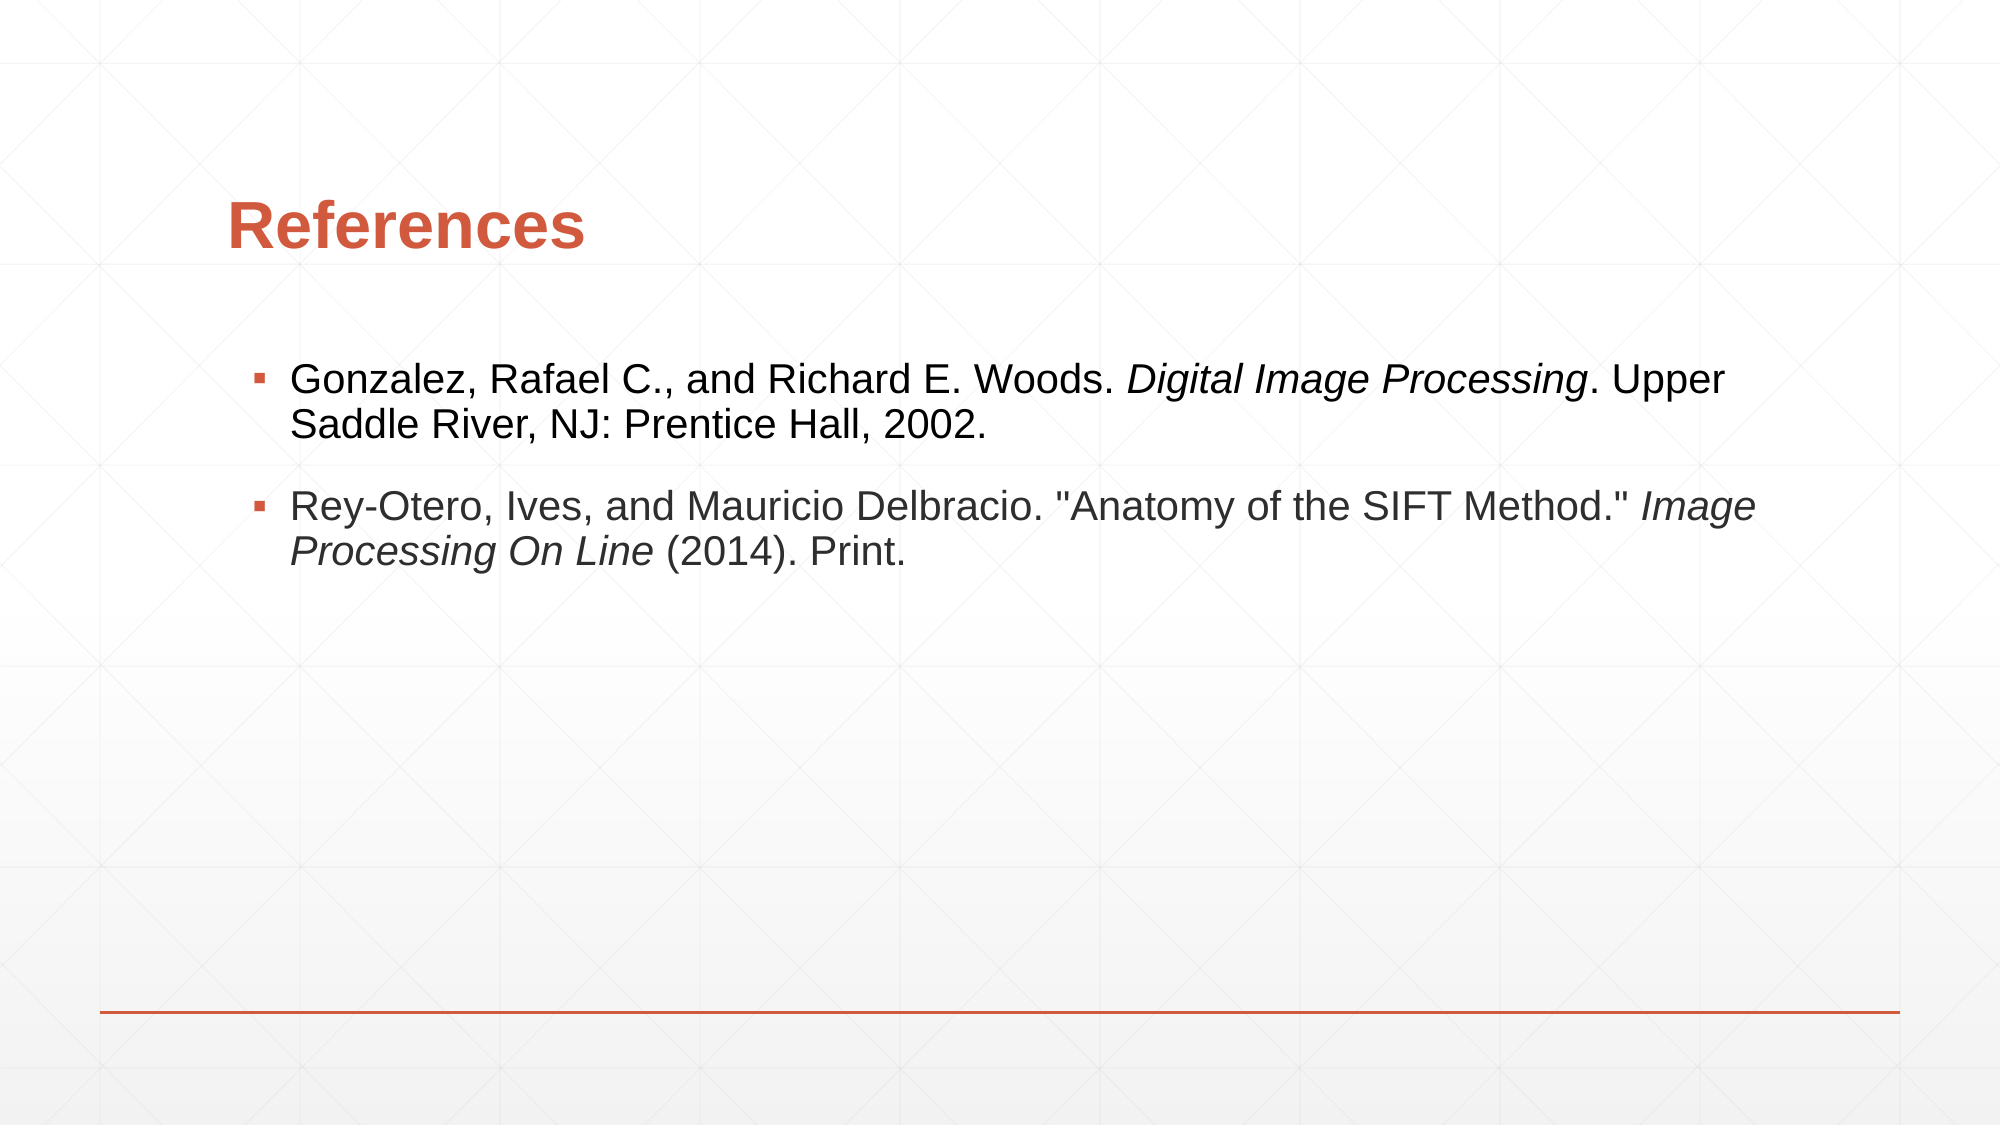

# References

Gonzalez, Rafael C., and Richard E. Woods. Digital Image Processing. Upper Saddle River, NJ: Prentice Hall, 2002.
Rey-Otero, Ives, and Mauricio Delbracio. "Anatomy of the SIFT Method." Image Processing On Line (2014). Print.